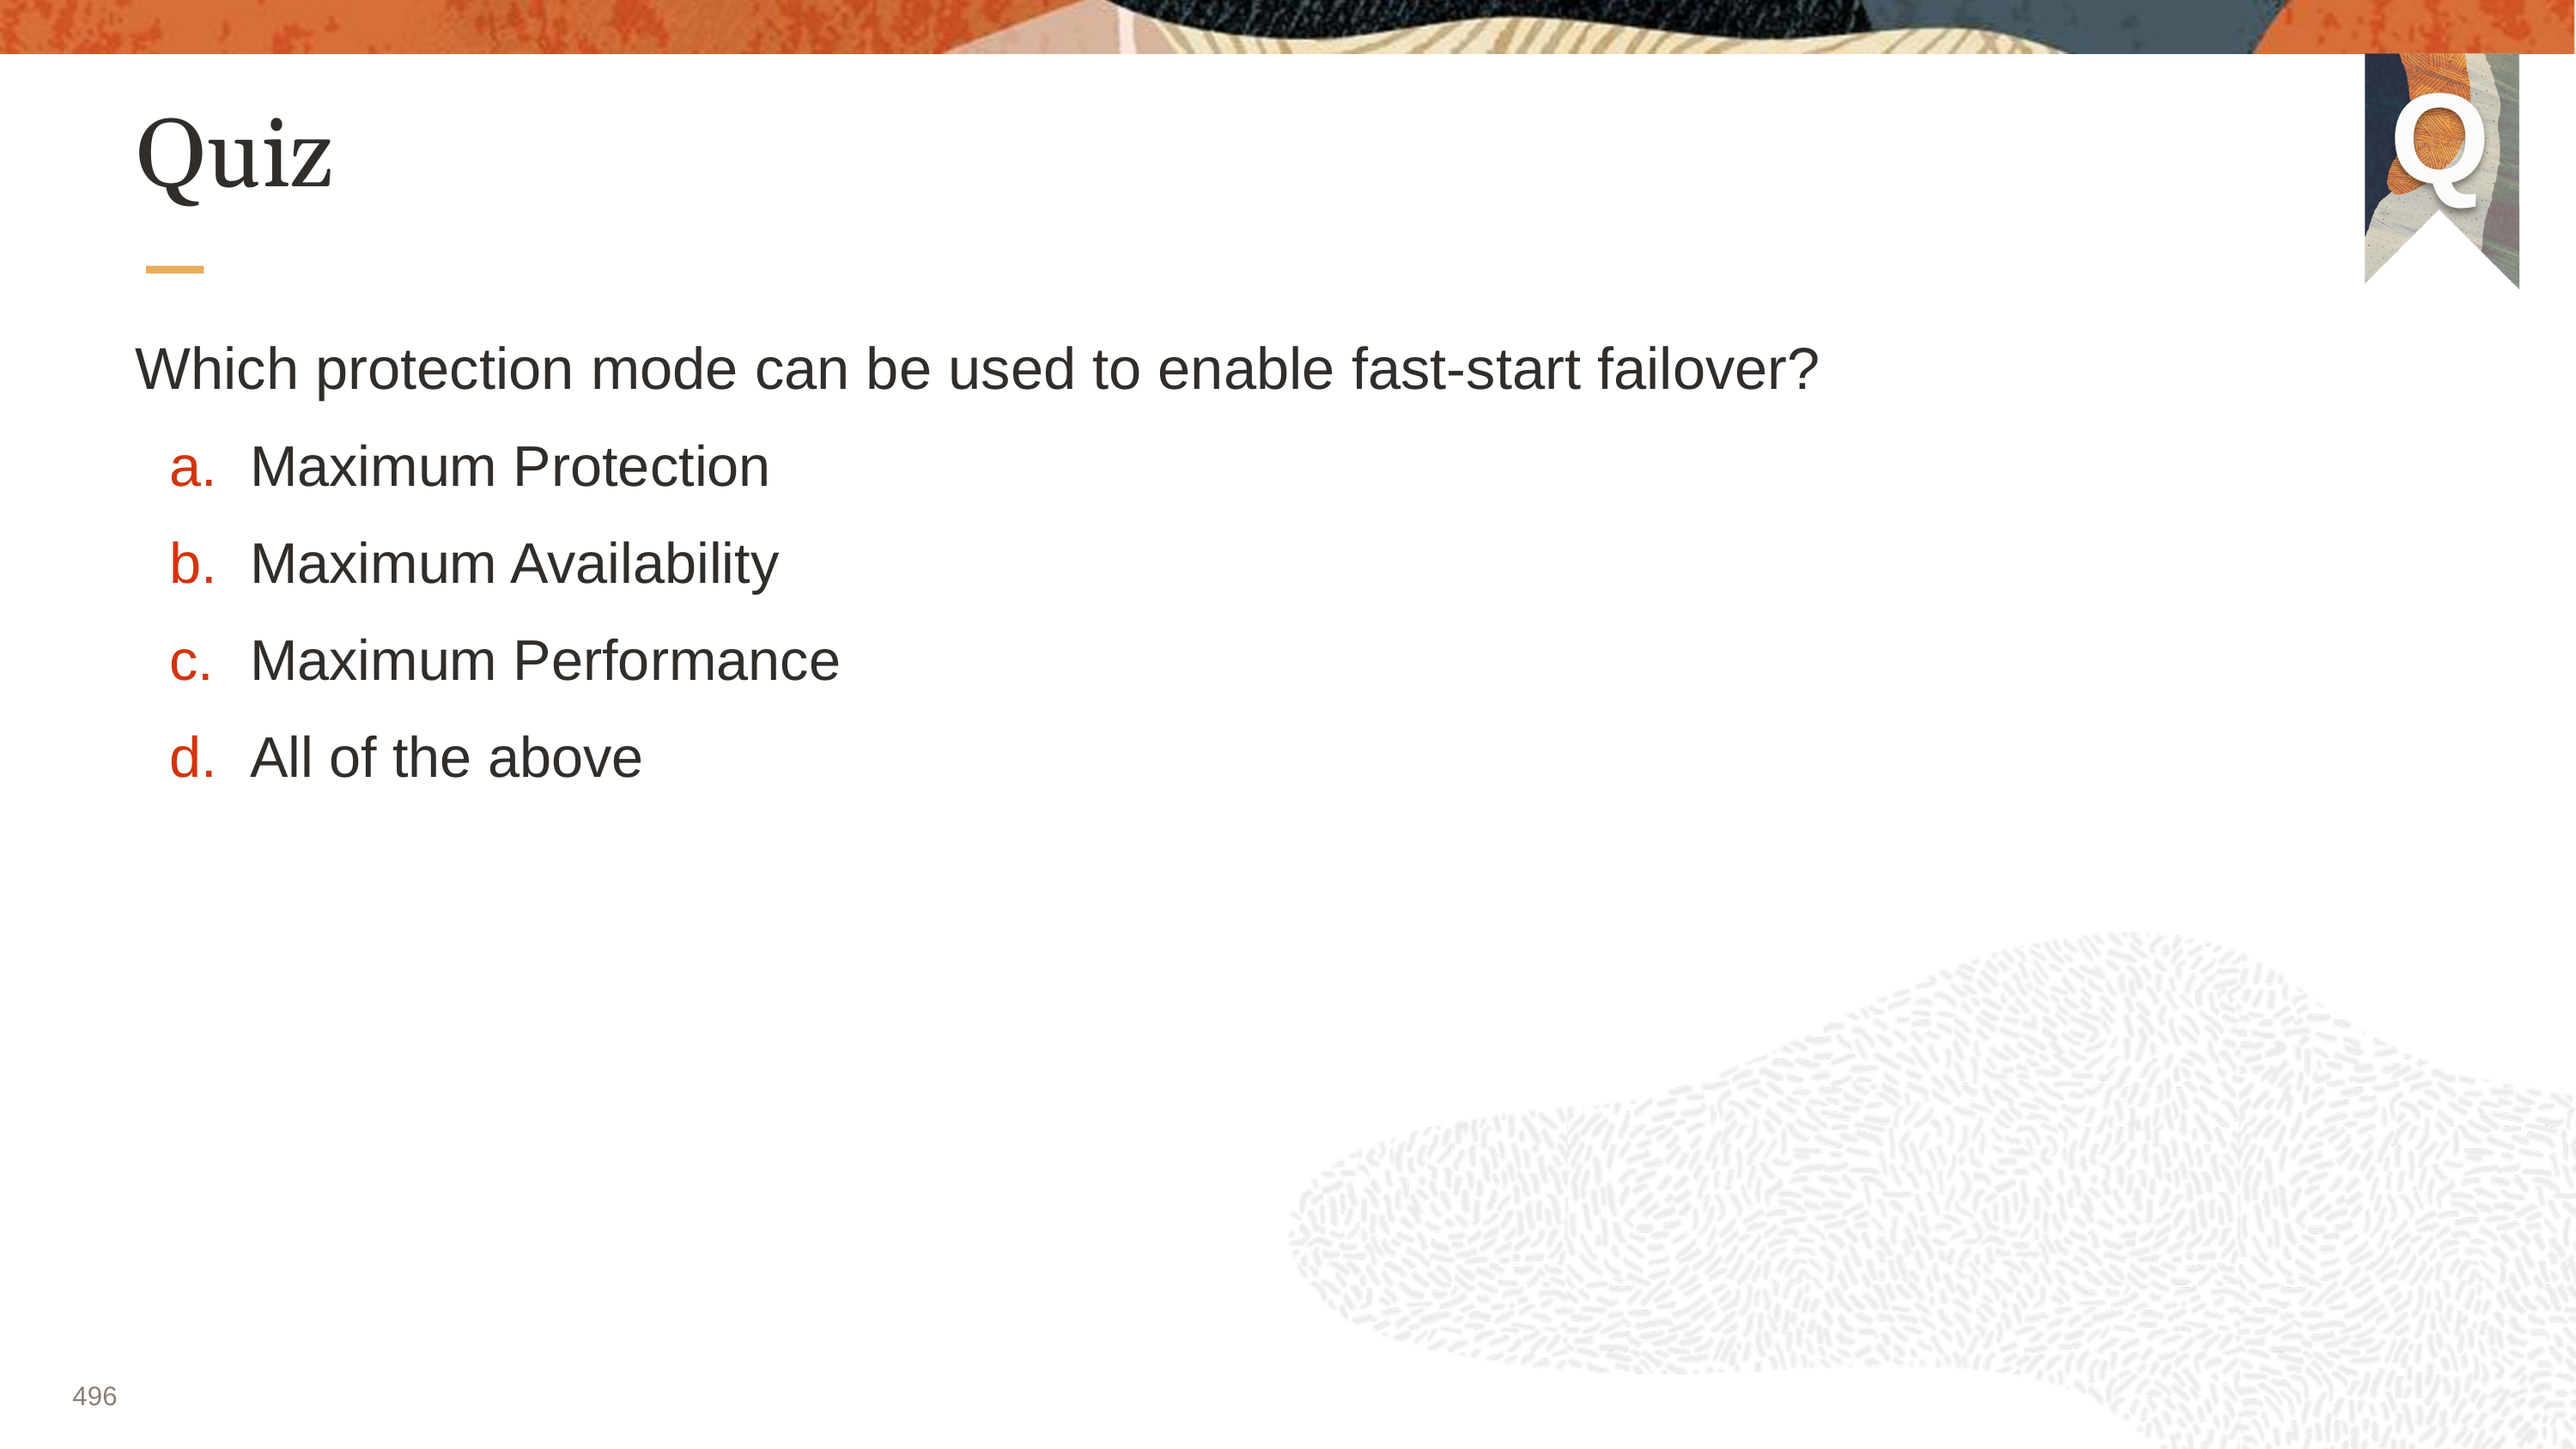

# Quiz
Which protection mode can be used to enable fast-start failover?
Maximum Protection
Maximum Availability
Maximum Performance
All of the above